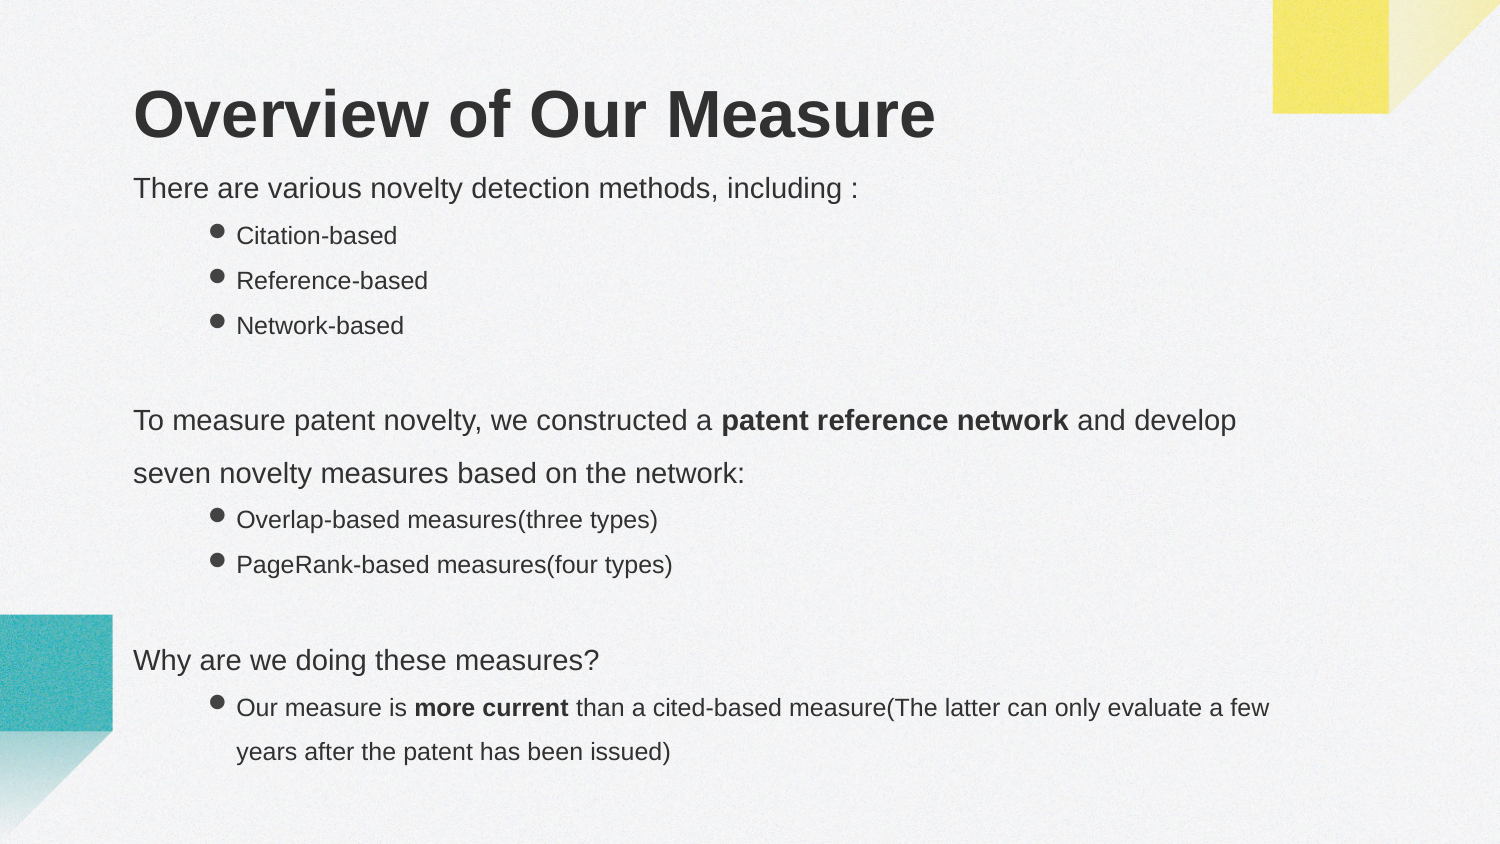

# Overview of Our Measure
There are various novelty detection methods, including :
Citation-based
Reference-based
Network-based

To measure patent novelty, we constructed a patent reference network and develop seven novelty measures based on the network:
Overlap-based measures(three types)
PageRank-based measures(four types)

Why are we doing these measures?
Our measure is more current than a cited-based measure(The latter can only evaluate a few years after the patent has been issued)